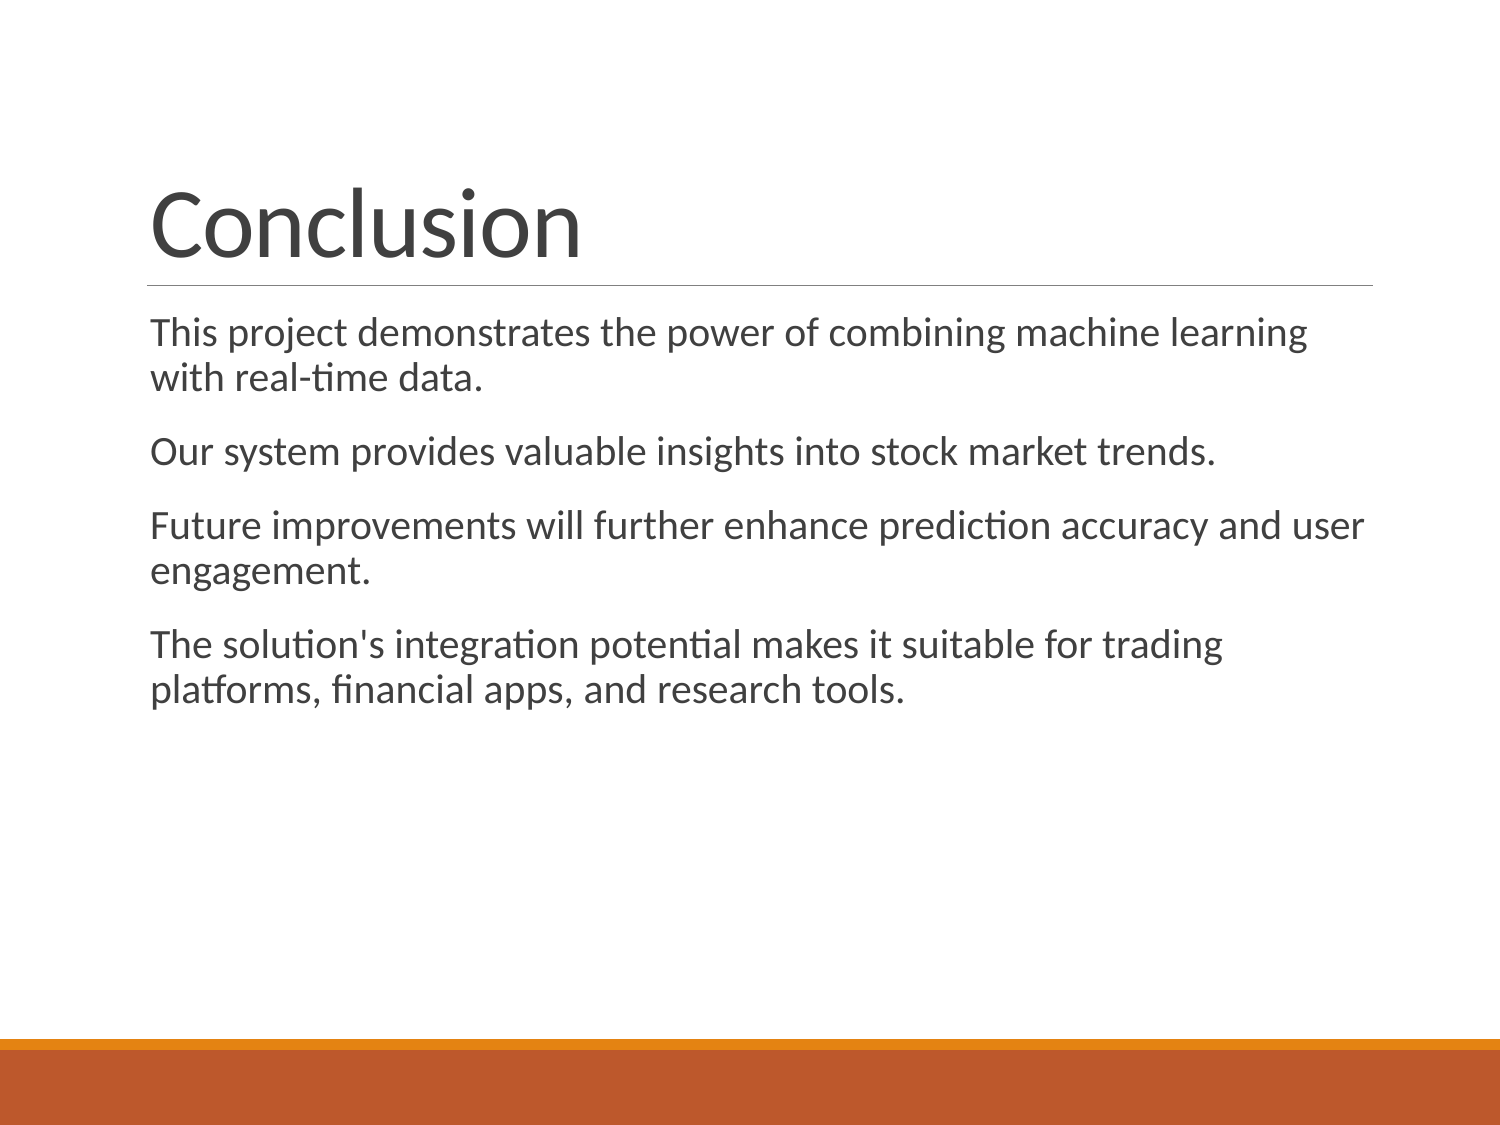

# Conclusion
This project demonstrates the power of combining machine learning with real-time data.
Our system provides valuable insights into stock market trends.
Future improvements will further enhance prediction accuracy and user engagement.
The solution's integration potential makes it suitable for trading platforms, financial apps, and research tools.